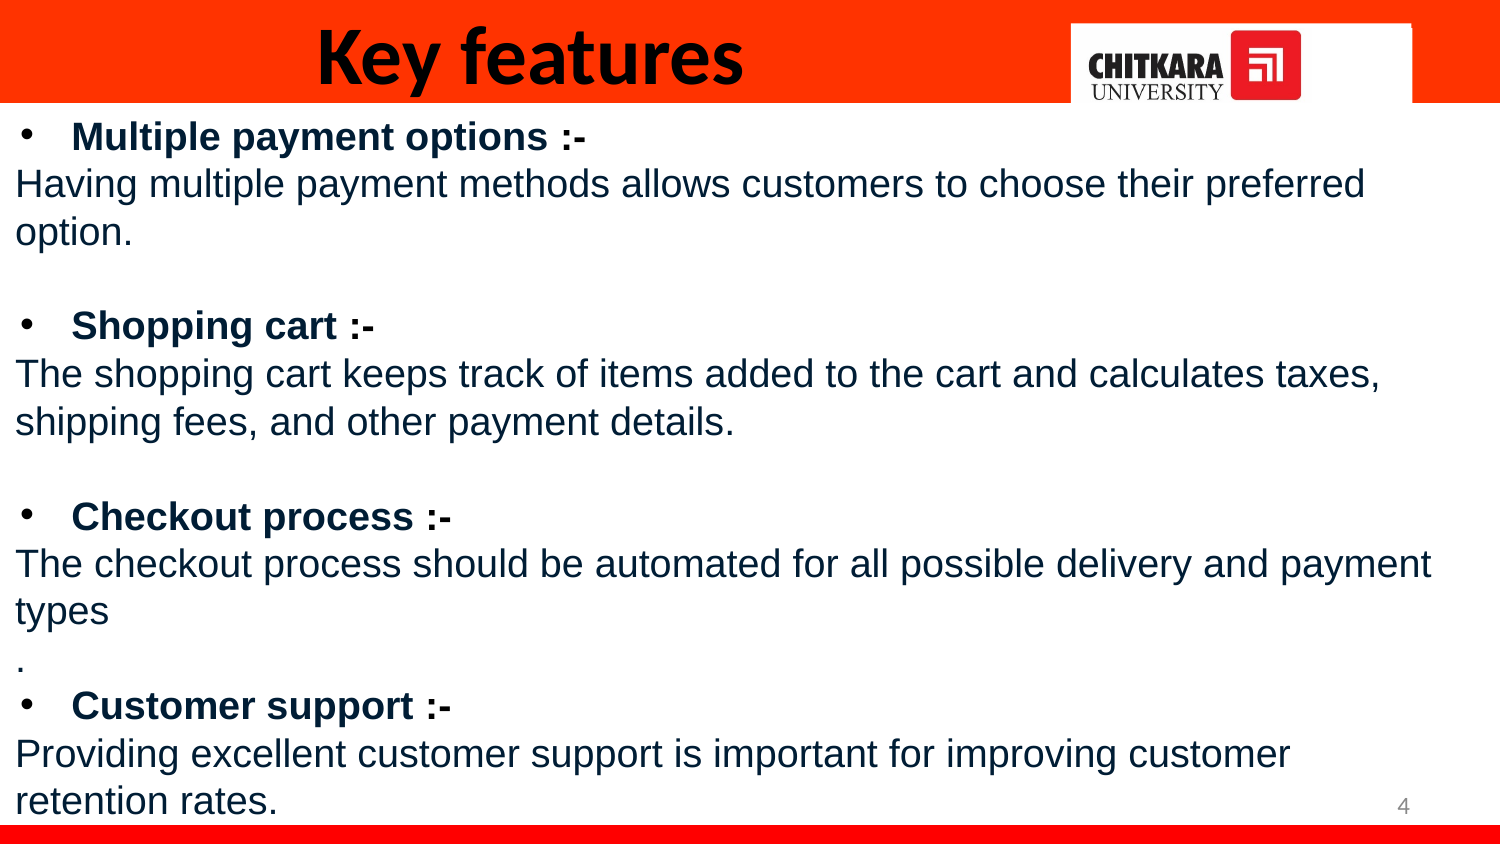

# Key features
Multiple payment options :-
Having multiple payment methods allows customers to choose their preferred option.

Shopping cart :-
The shopping cart keeps track of items added to the cart and calculates taxes, shipping fees, and other payment details.

Checkout process :-
The checkout process should be automated for all possible delivery and payment types
.
Customer support :-
Providing excellent customer support is important for improving customer retention rates.

4